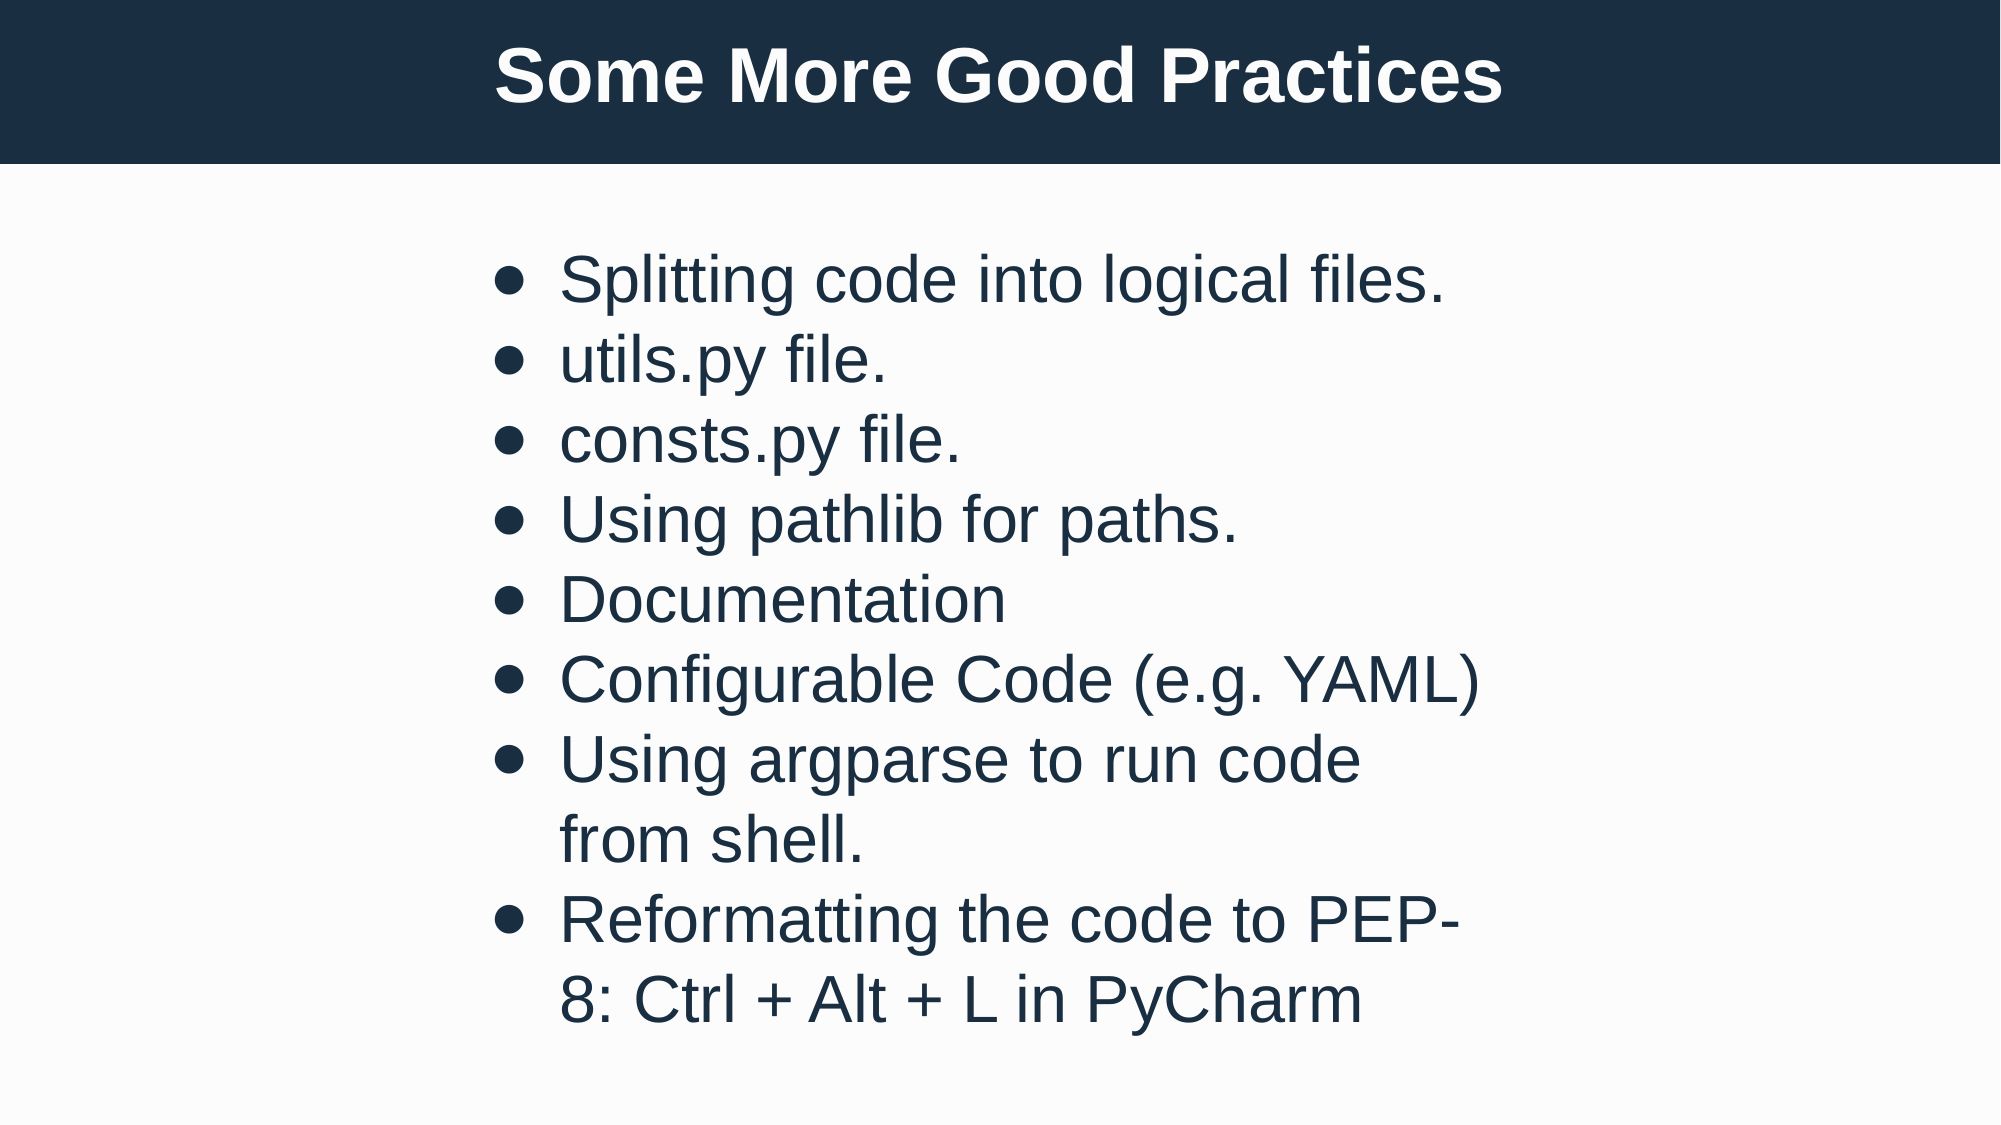

# Some More Good Practices
Splitting code into logical files.
utils.py file.
consts.py file.
Using pathlib for paths.
Documentation
Configurable Code (e.g. YAML)
Using argparse to run code from shell.
Reformatting the code to PEP-8: Ctrl + Alt + L in PyCharm